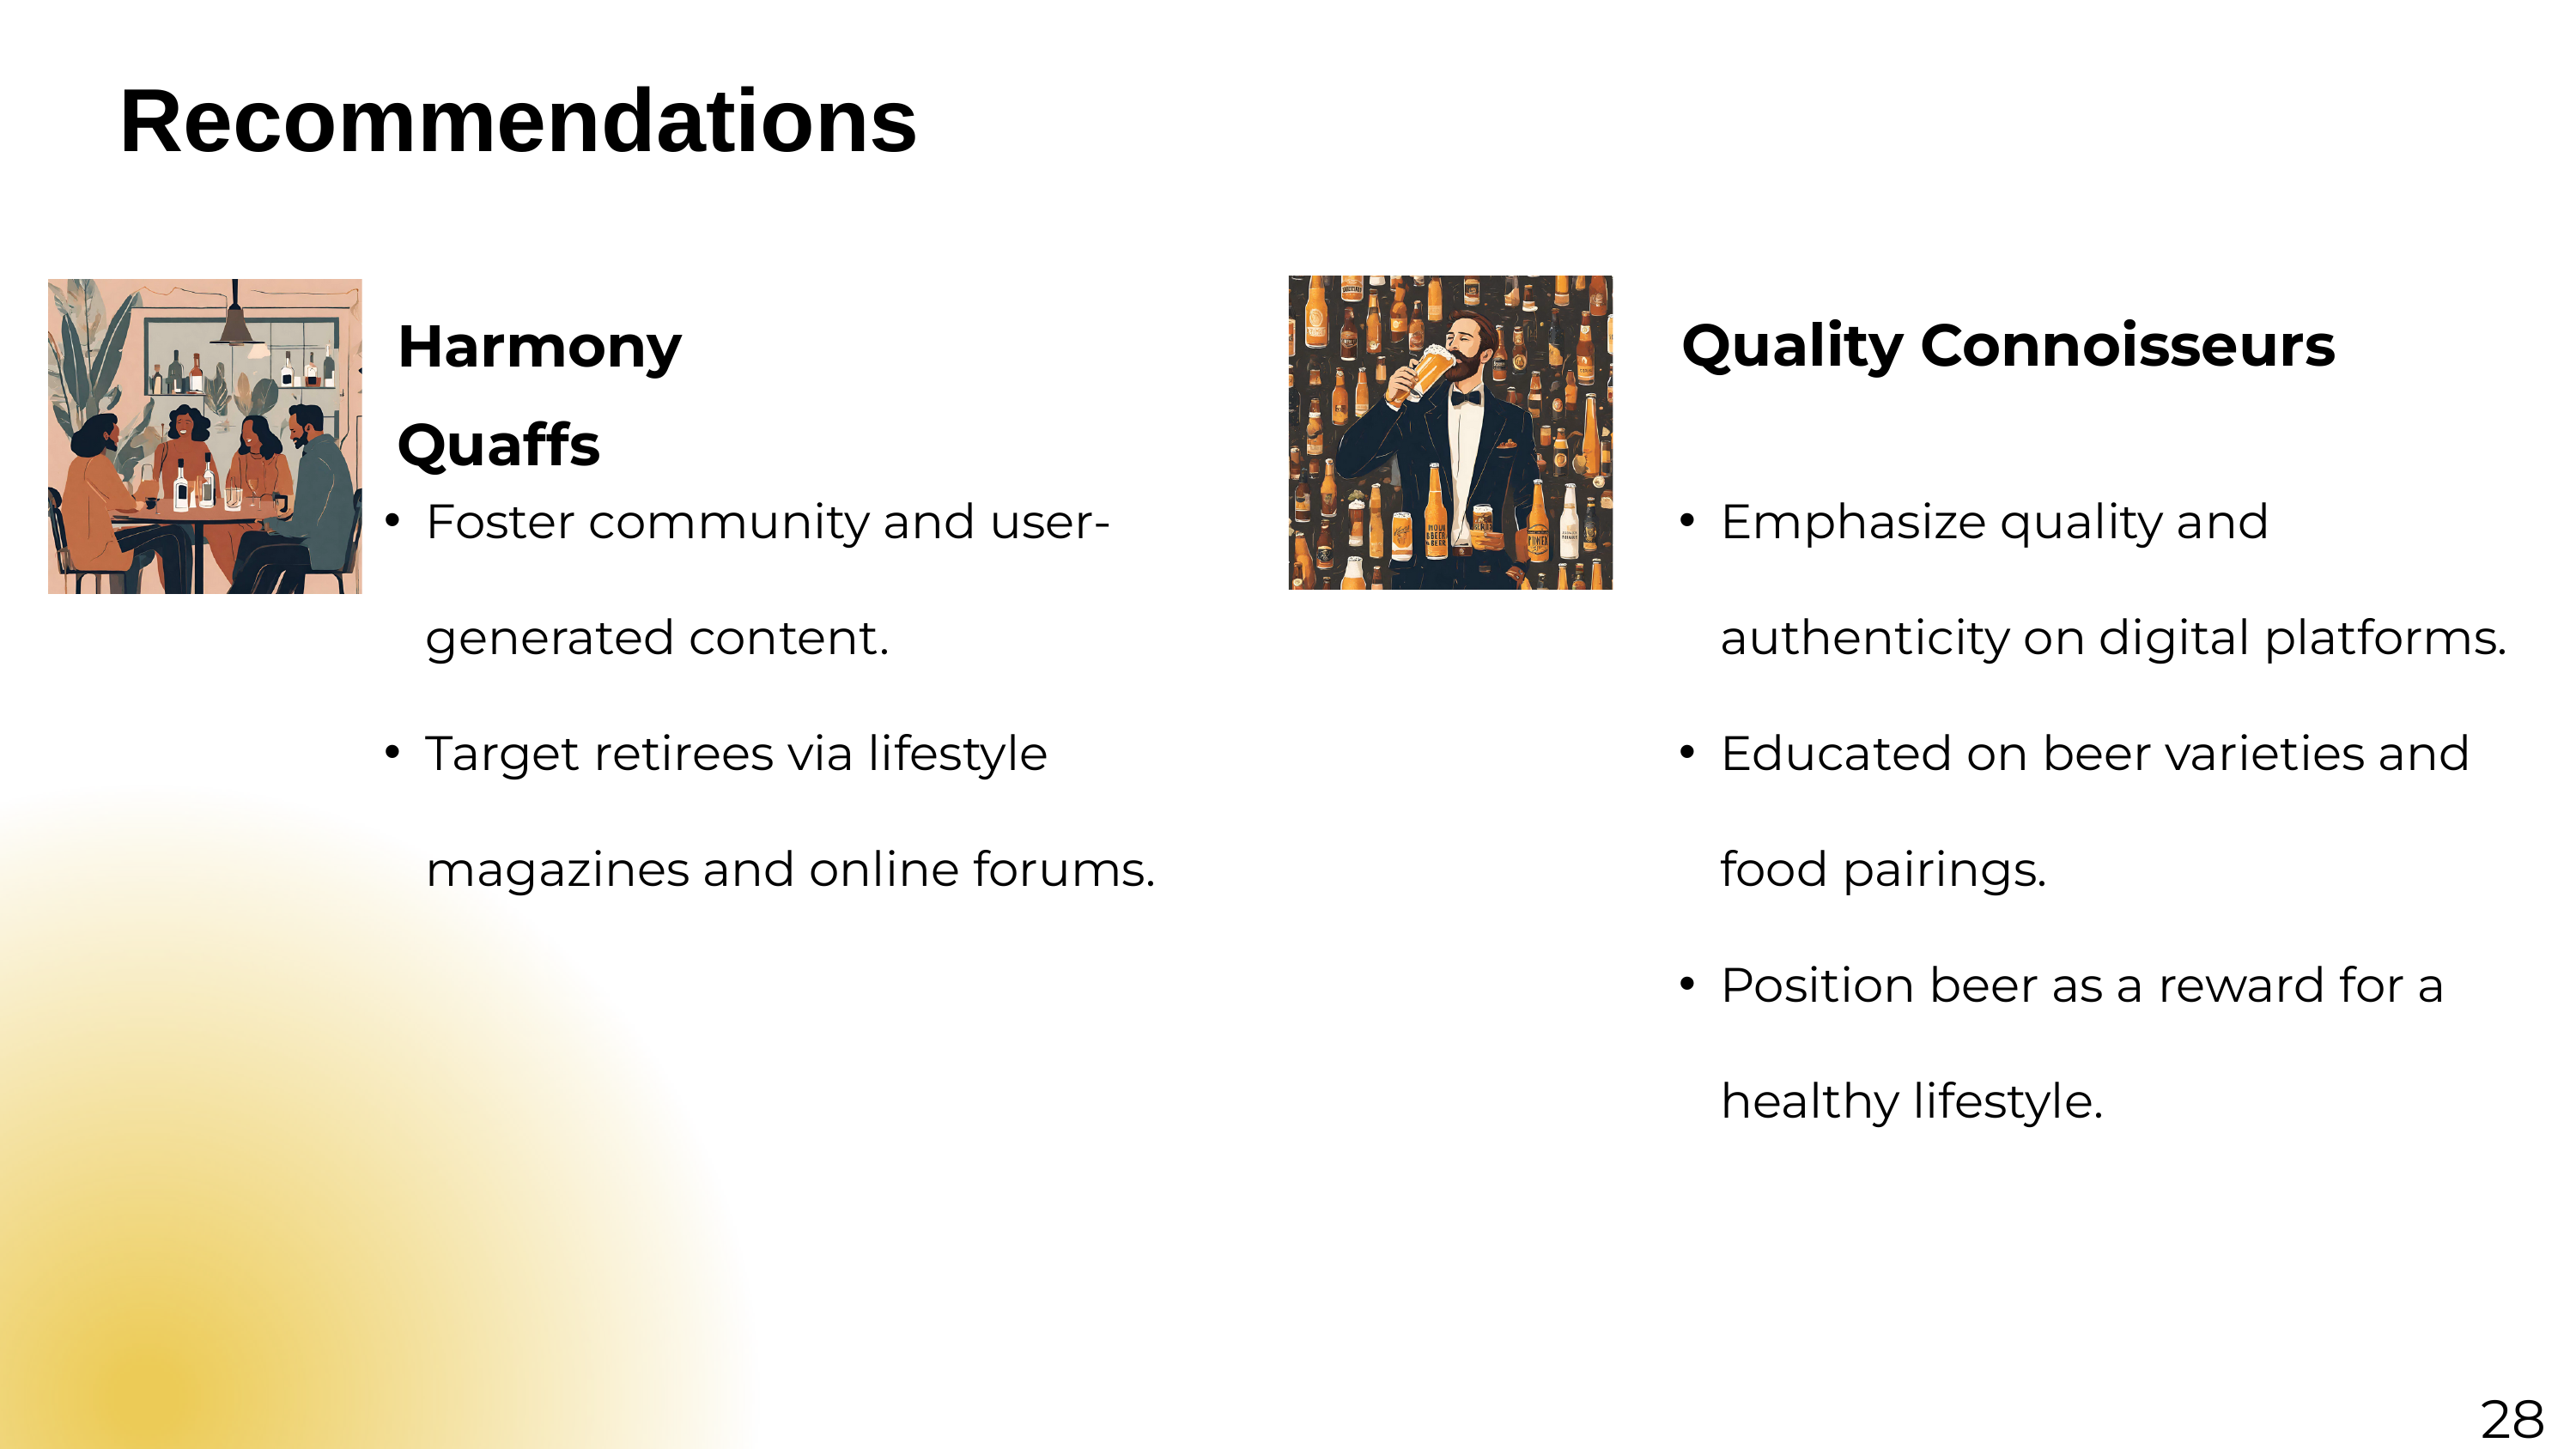

Recommendations

Quality Connoisseurs

Harmony Quaffs
Foster community and user-generated content.
Target retirees via lifestyle magazines and online forums.
Emphasize quality and authenticity on digital platforms.
Educated on beer varieties and food pairings.
Position beer as a reward for a healthy lifestyle.

28